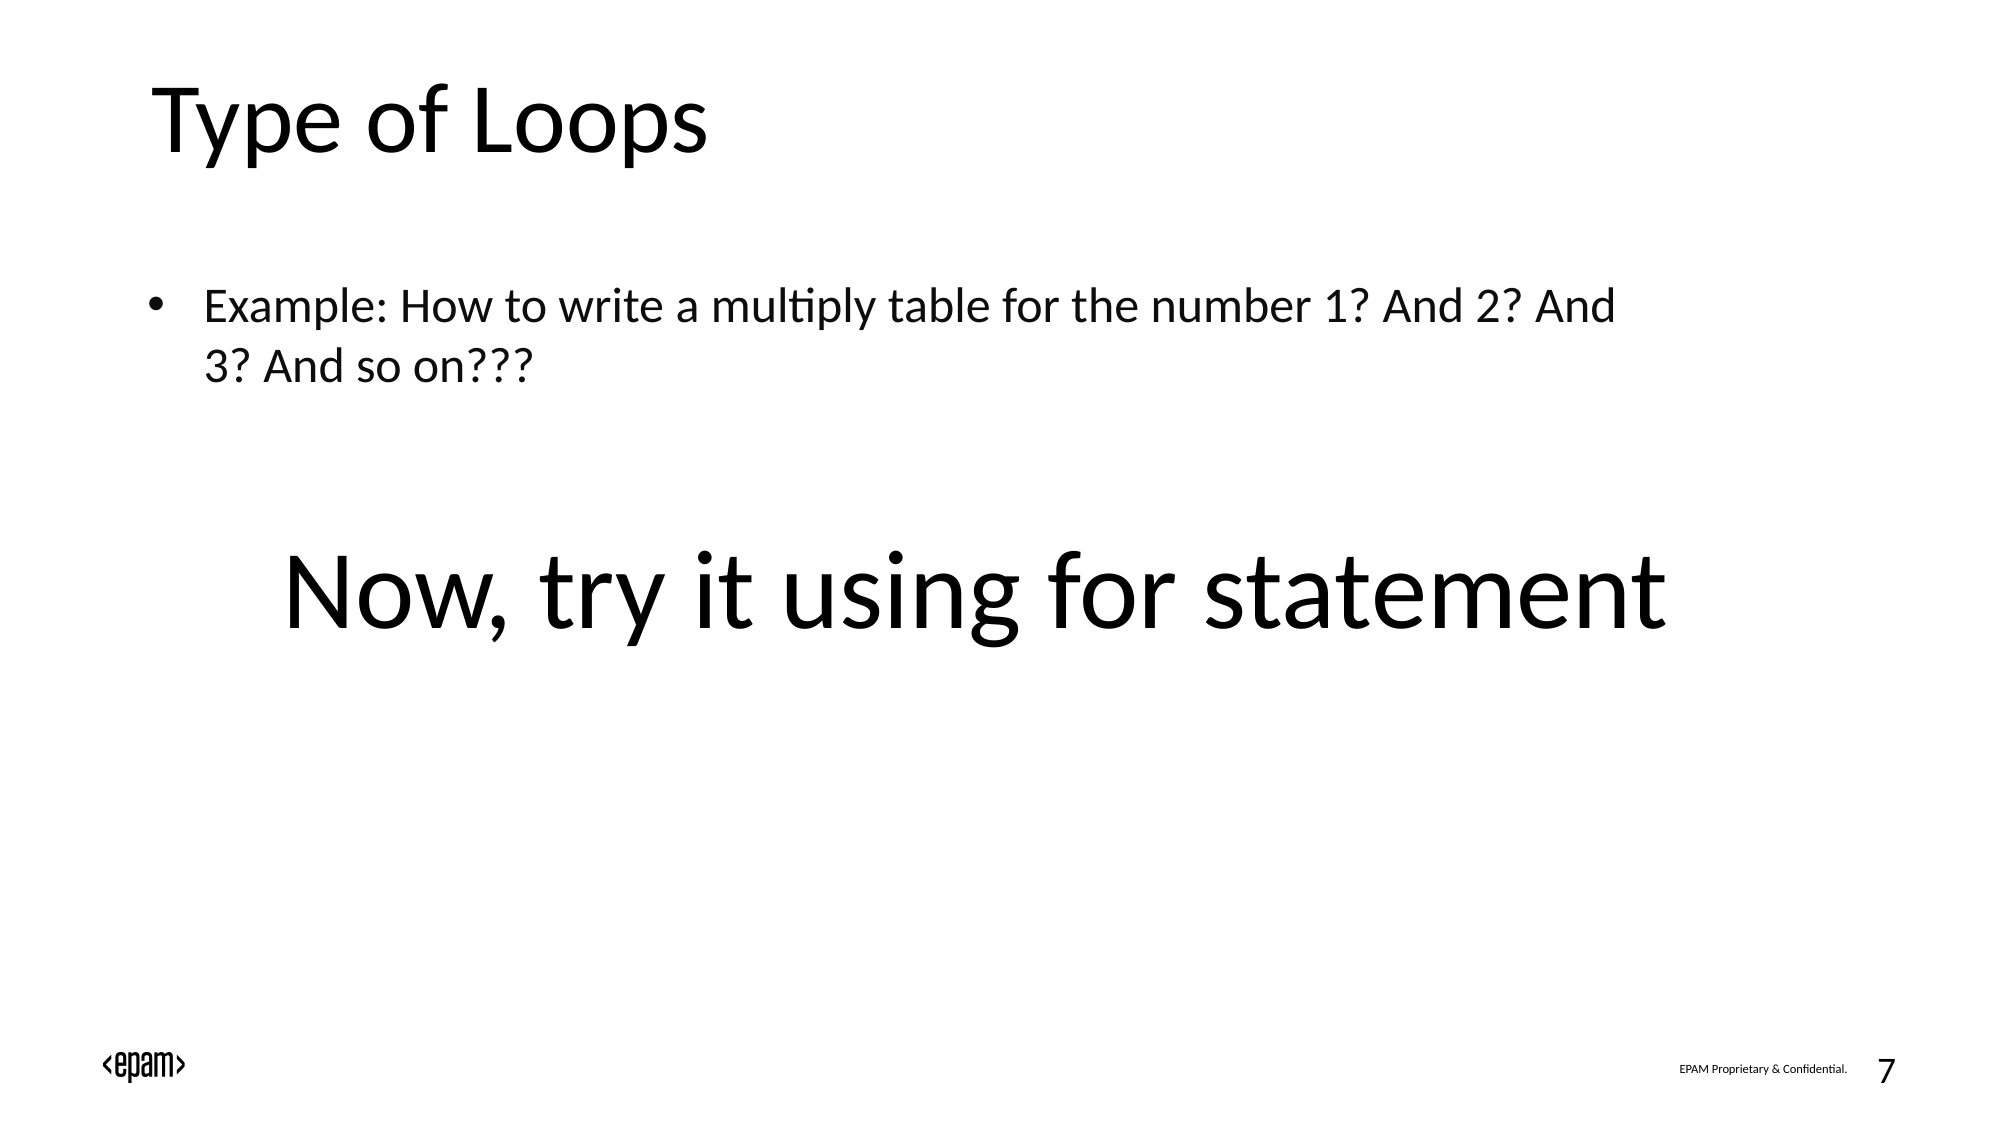

# Type of Loops
Example: How to write a multiply table for the number 1? And 2? And 3? And so on???
Now, try it using for statement